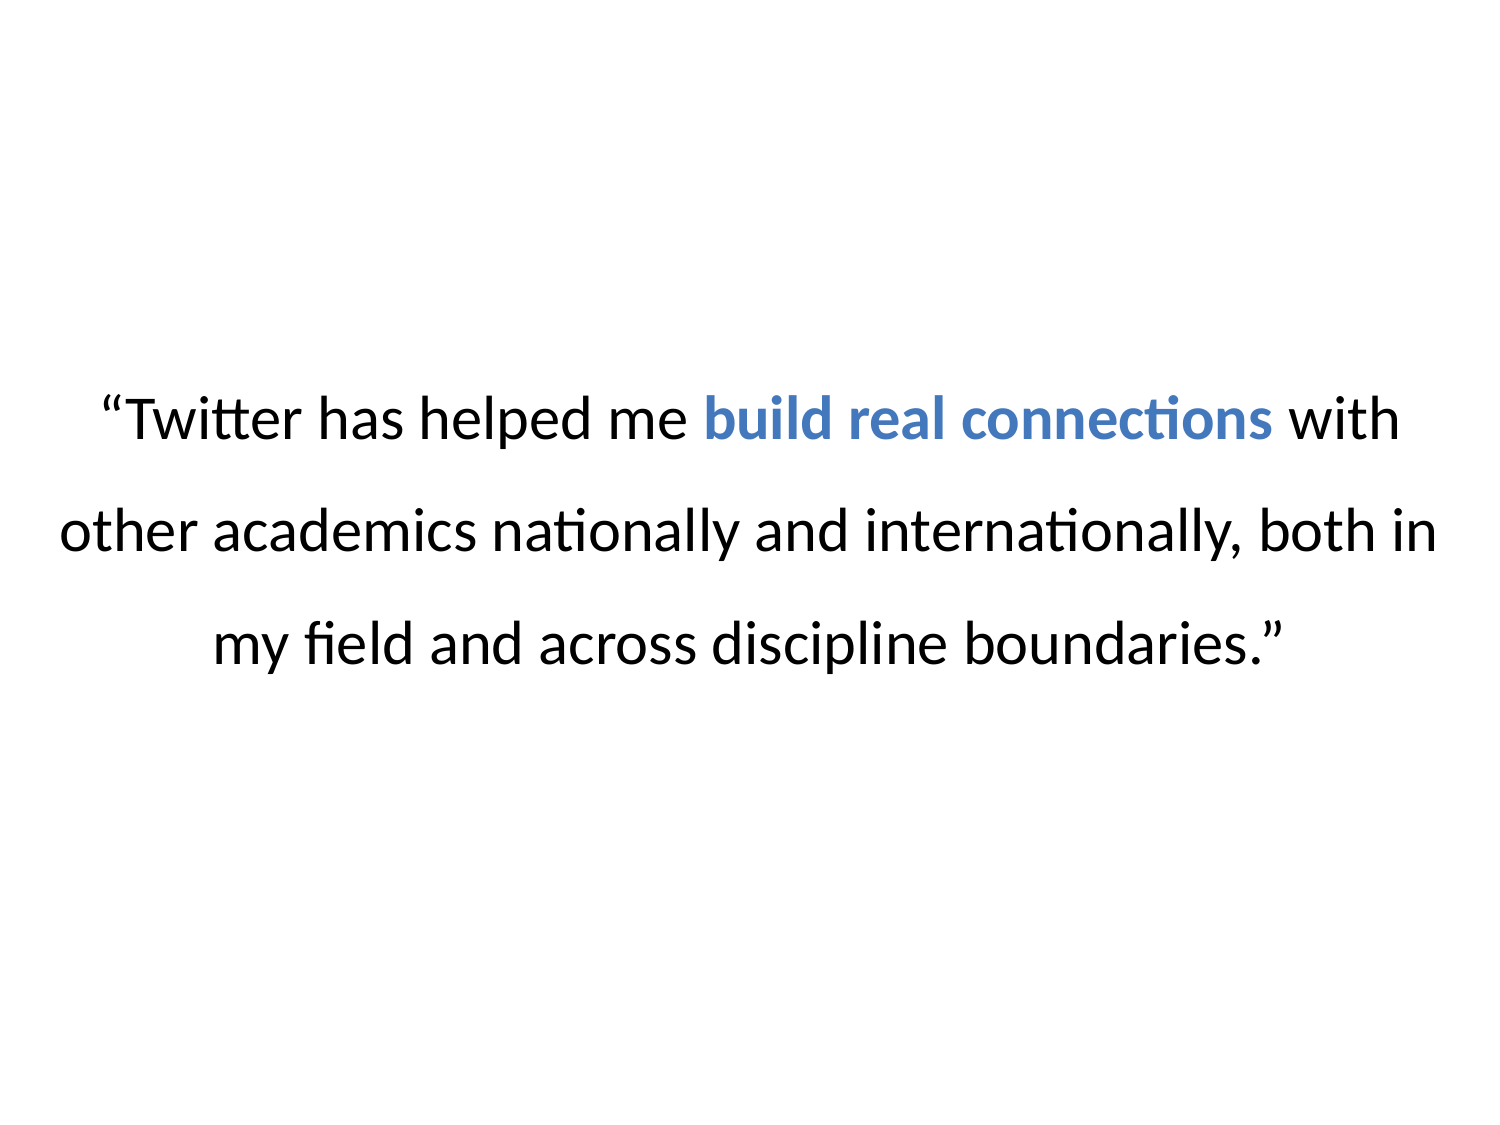

“Twitter has helped me build real connections with other academics nationally and internationally, both in my field and across discipline boundaries.”